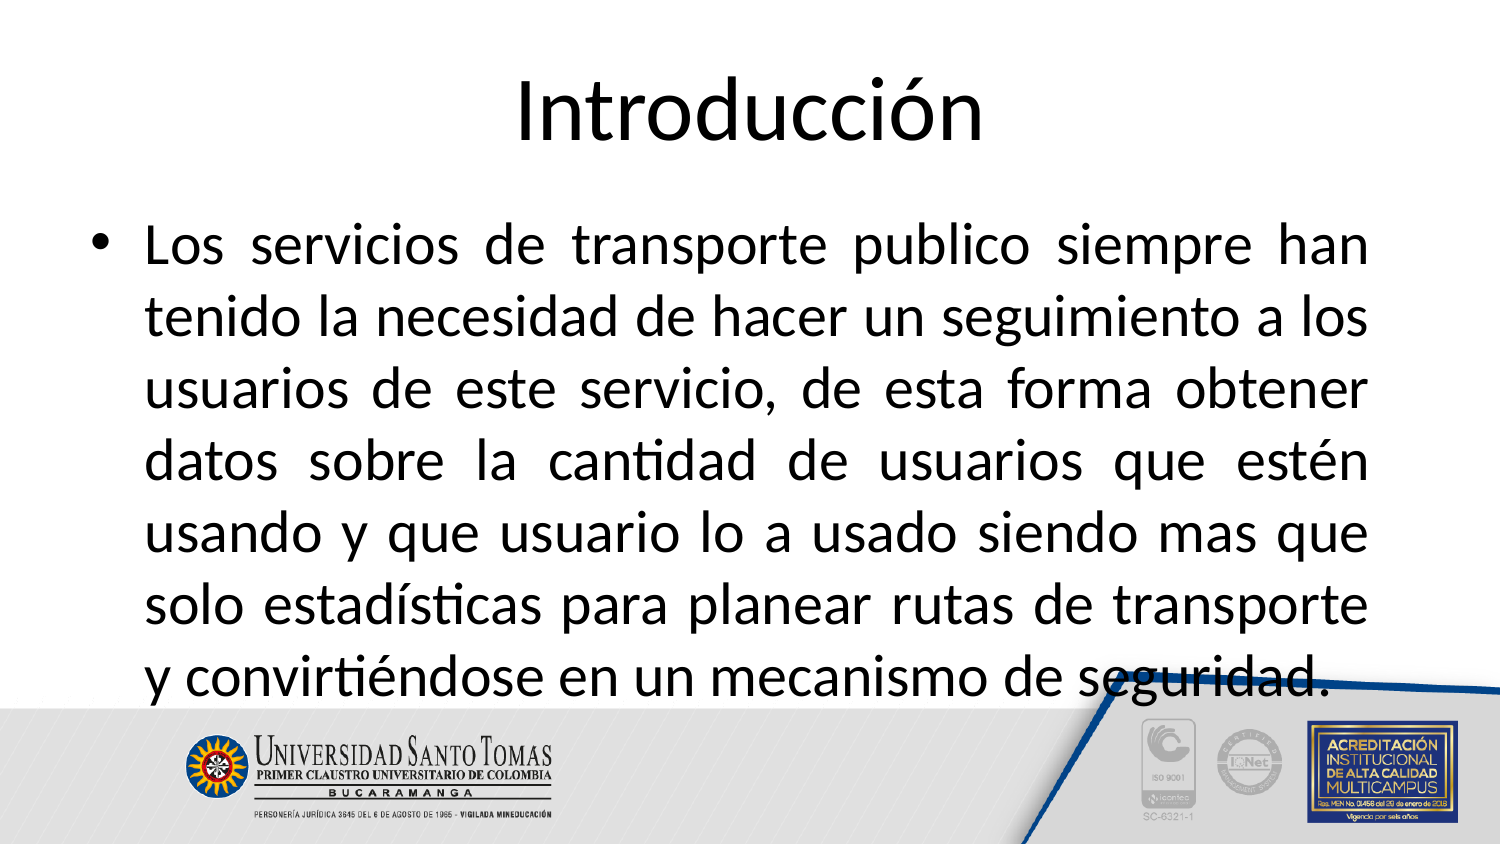

# Introducción
Los servicios de transporte publico siempre han tenido la necesidad de hacer un seguimiento a los usuarios de este servicio, de esta forma obtener datos sobre la cantidad de usuarios que estén usando y que usuario lo a usado siendo mas que solo estadísticas para planear rutas de transporte y convirtiéndose en un mecanismo de seguridad.